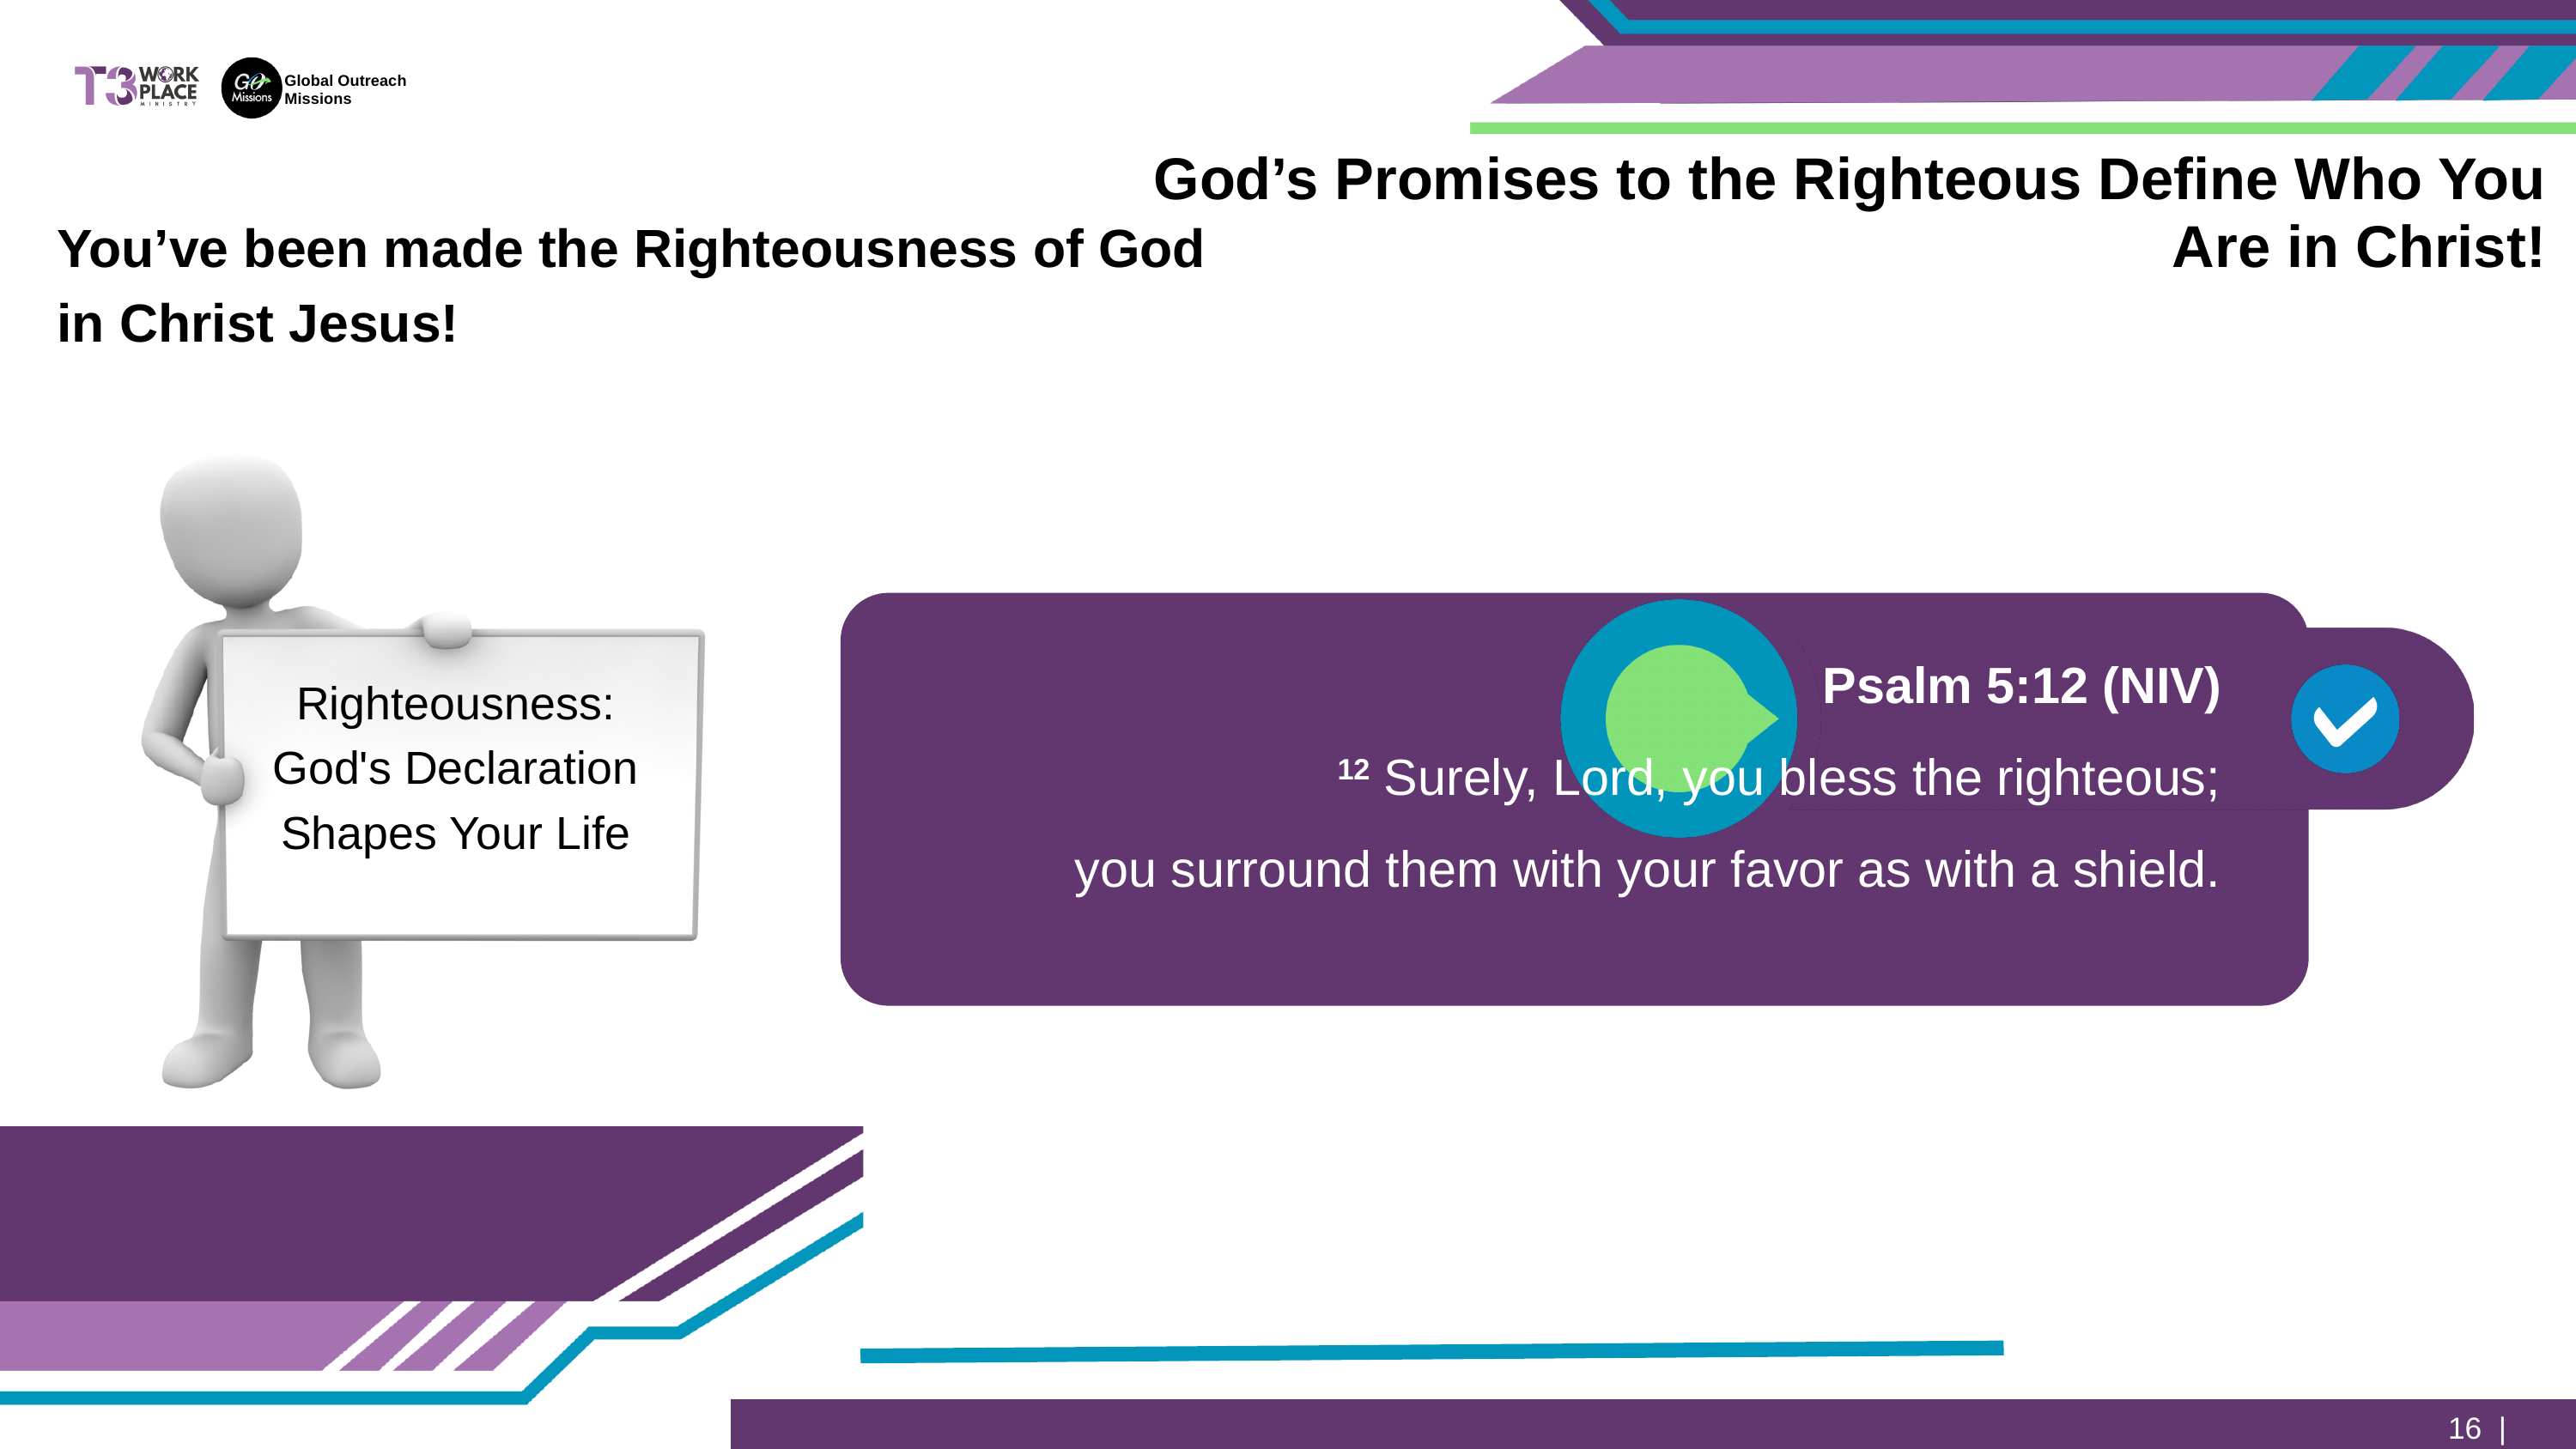

Global Outreach
Missions
God’s Promises to the Righteous Define Who You Are in Christ!
You’ve been made the Righteousness of God in Christ Jesus!

Righteousness: God's Declaration Shapes Your Life

Psalm 5:12 (NIV)
12 Surely, Lord, you bless the righteous;
    you surround them with your favor as with a shield.

16  | Page